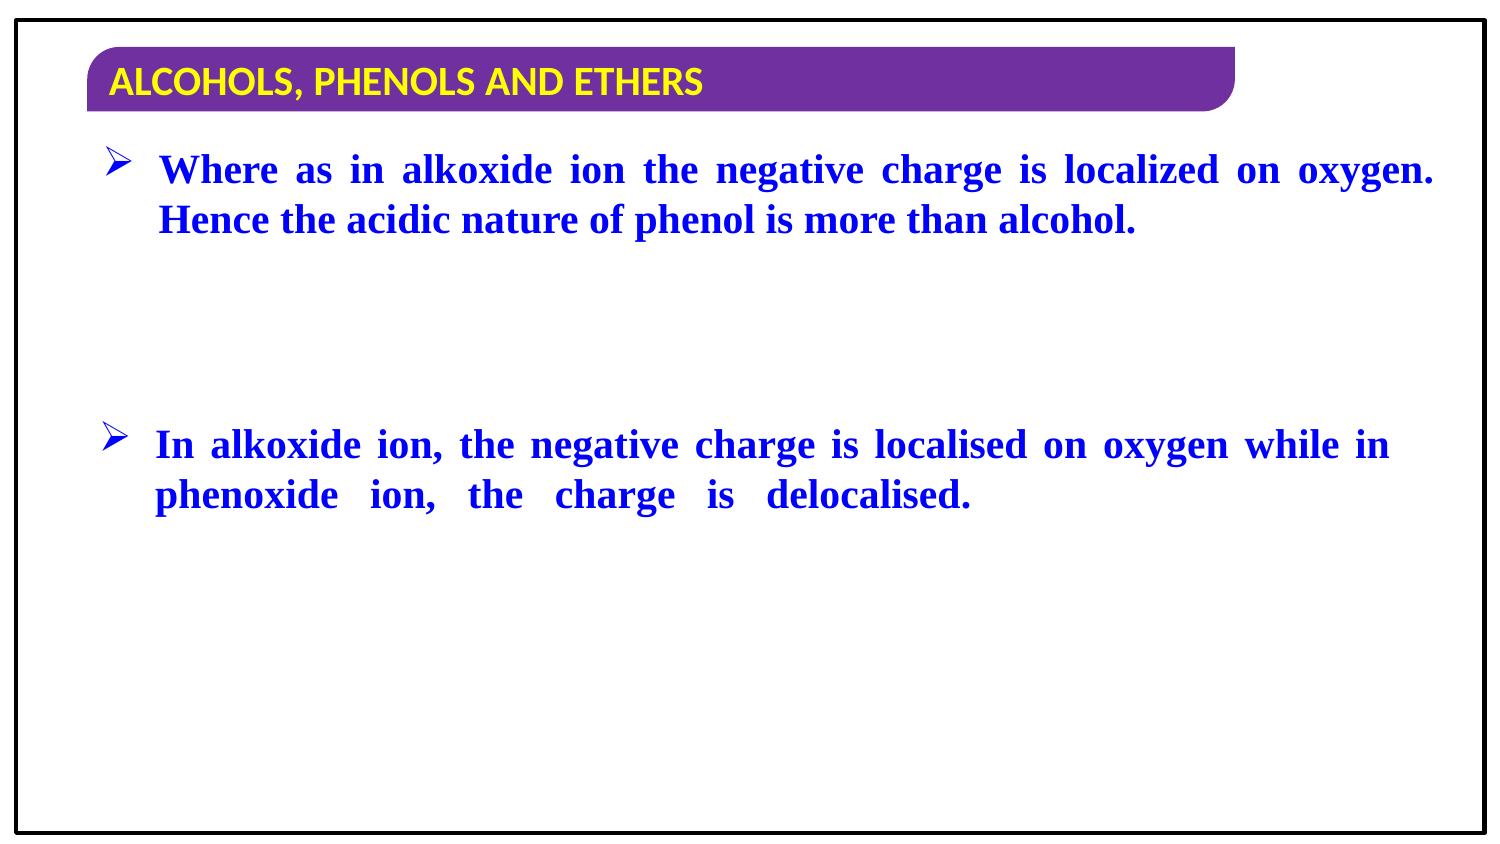

Where as in alkoxide ion the negative charge is localized on oxygen. Hence the acidic nature of phenol is more than alcohol.
In alkoxide ion, the negative charge is localised on oxygen while in   phenoxide   ion,   the   charge   is   delocalised.